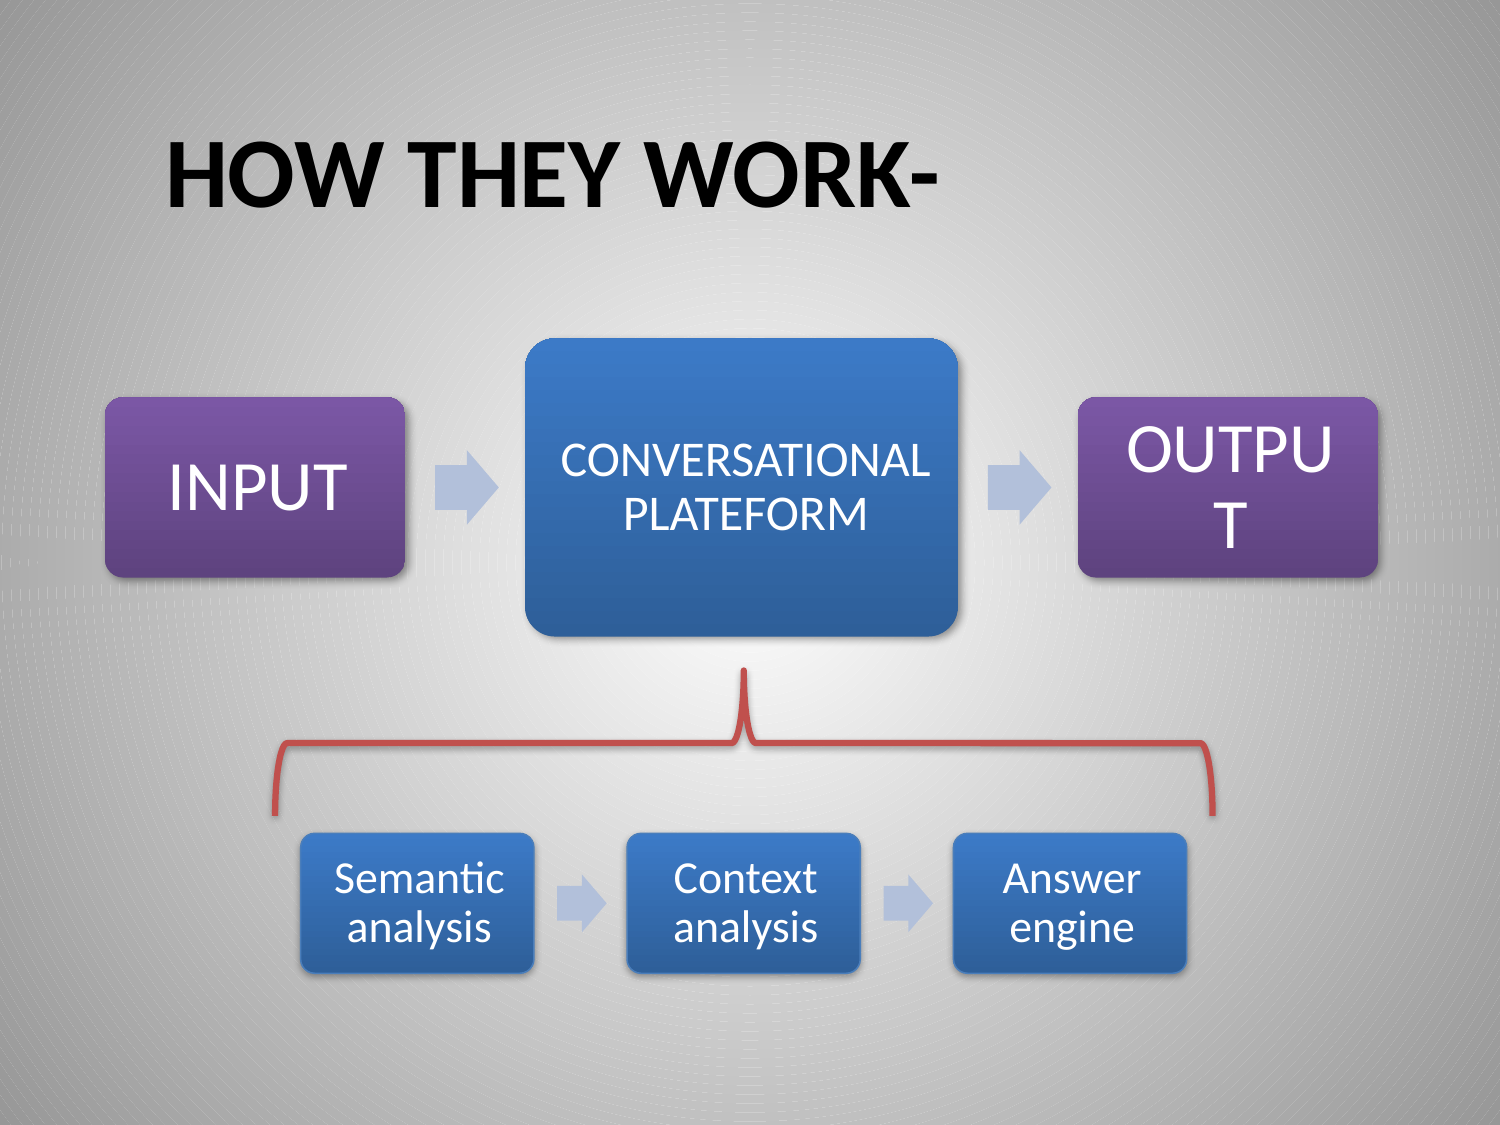

# HOW THEY WORK-

INPUT

CONVERSATIONAL PLATEFORM

OUTPUT
Semantic analysis

Context analysis

Answer engine